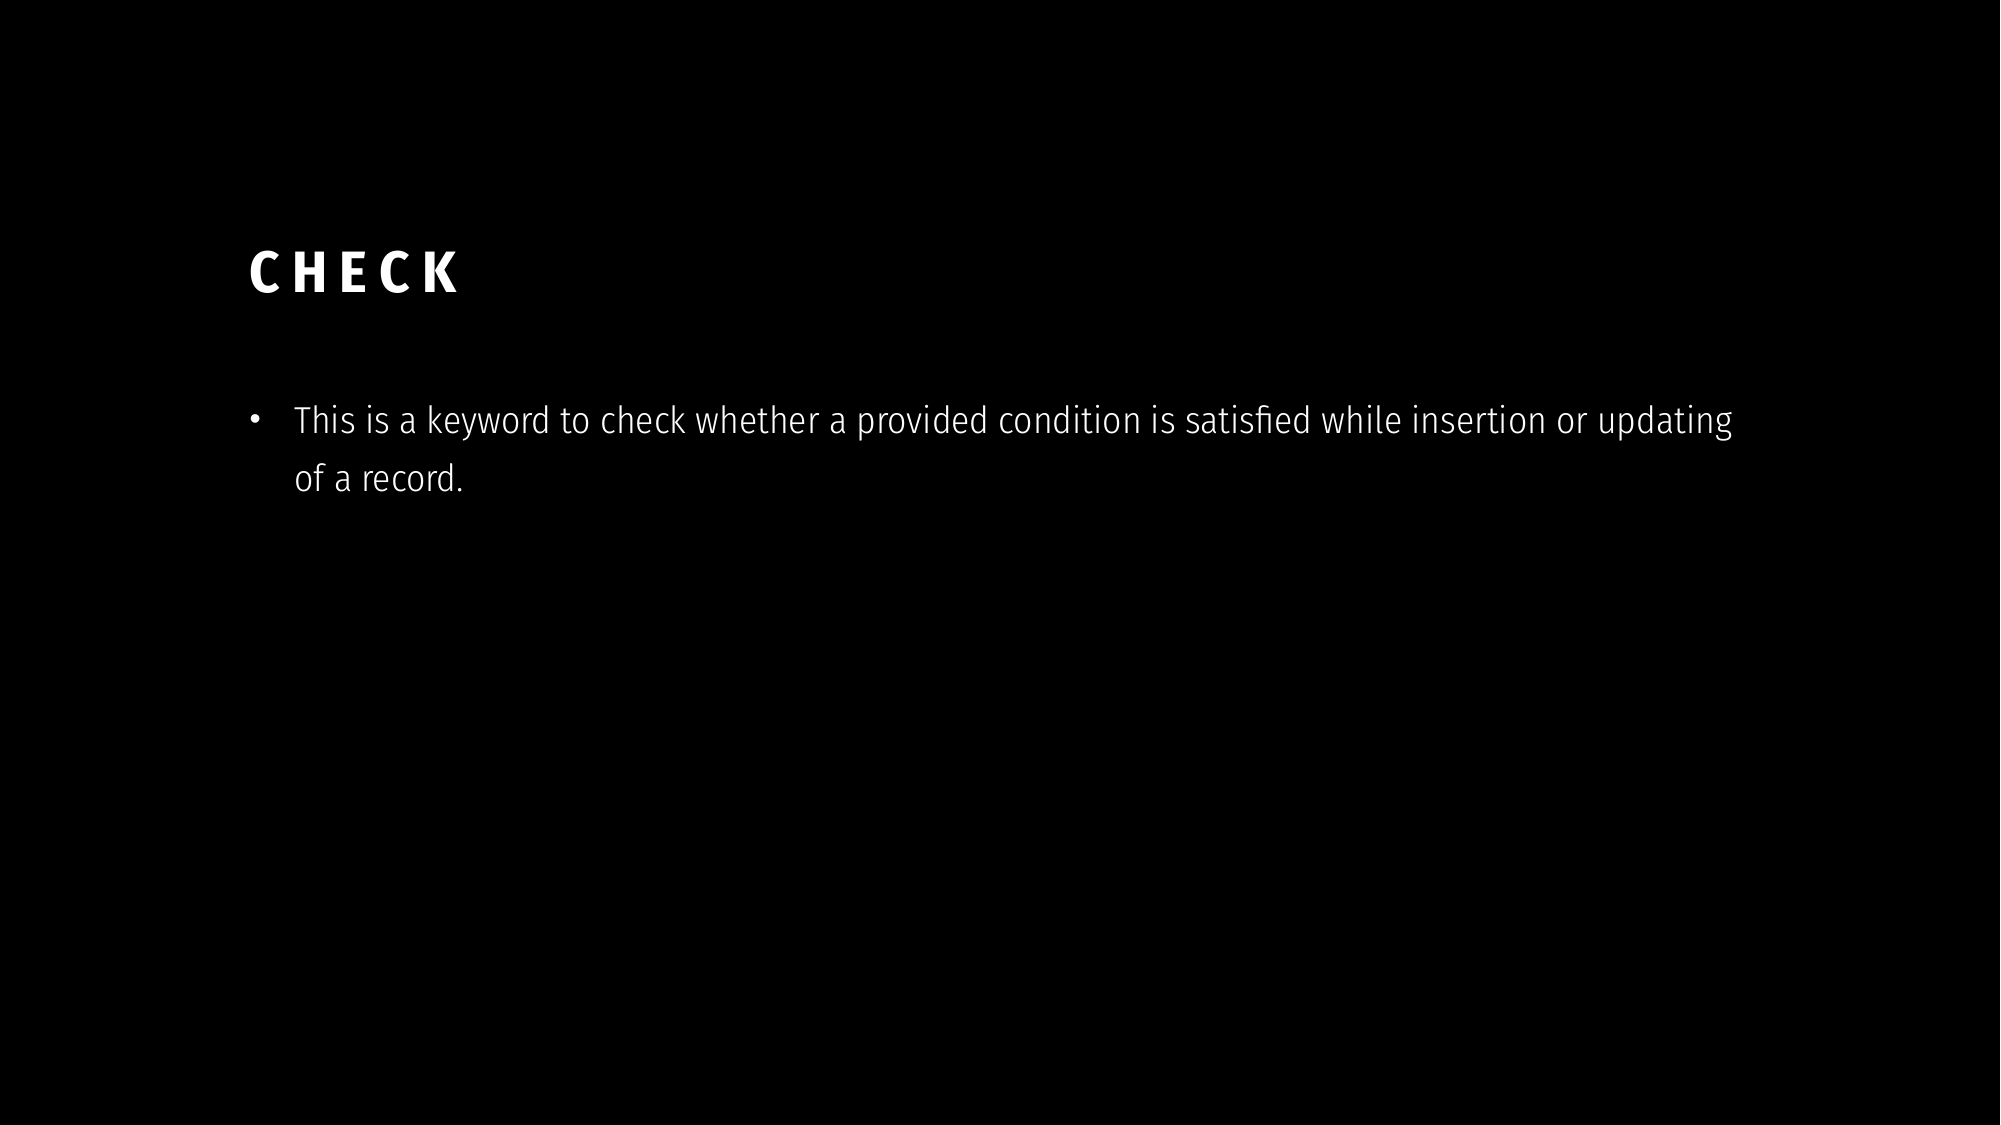

# CHECK
This is a keyword to check whether a provided condition is satisfied while insertion or updating of a record.